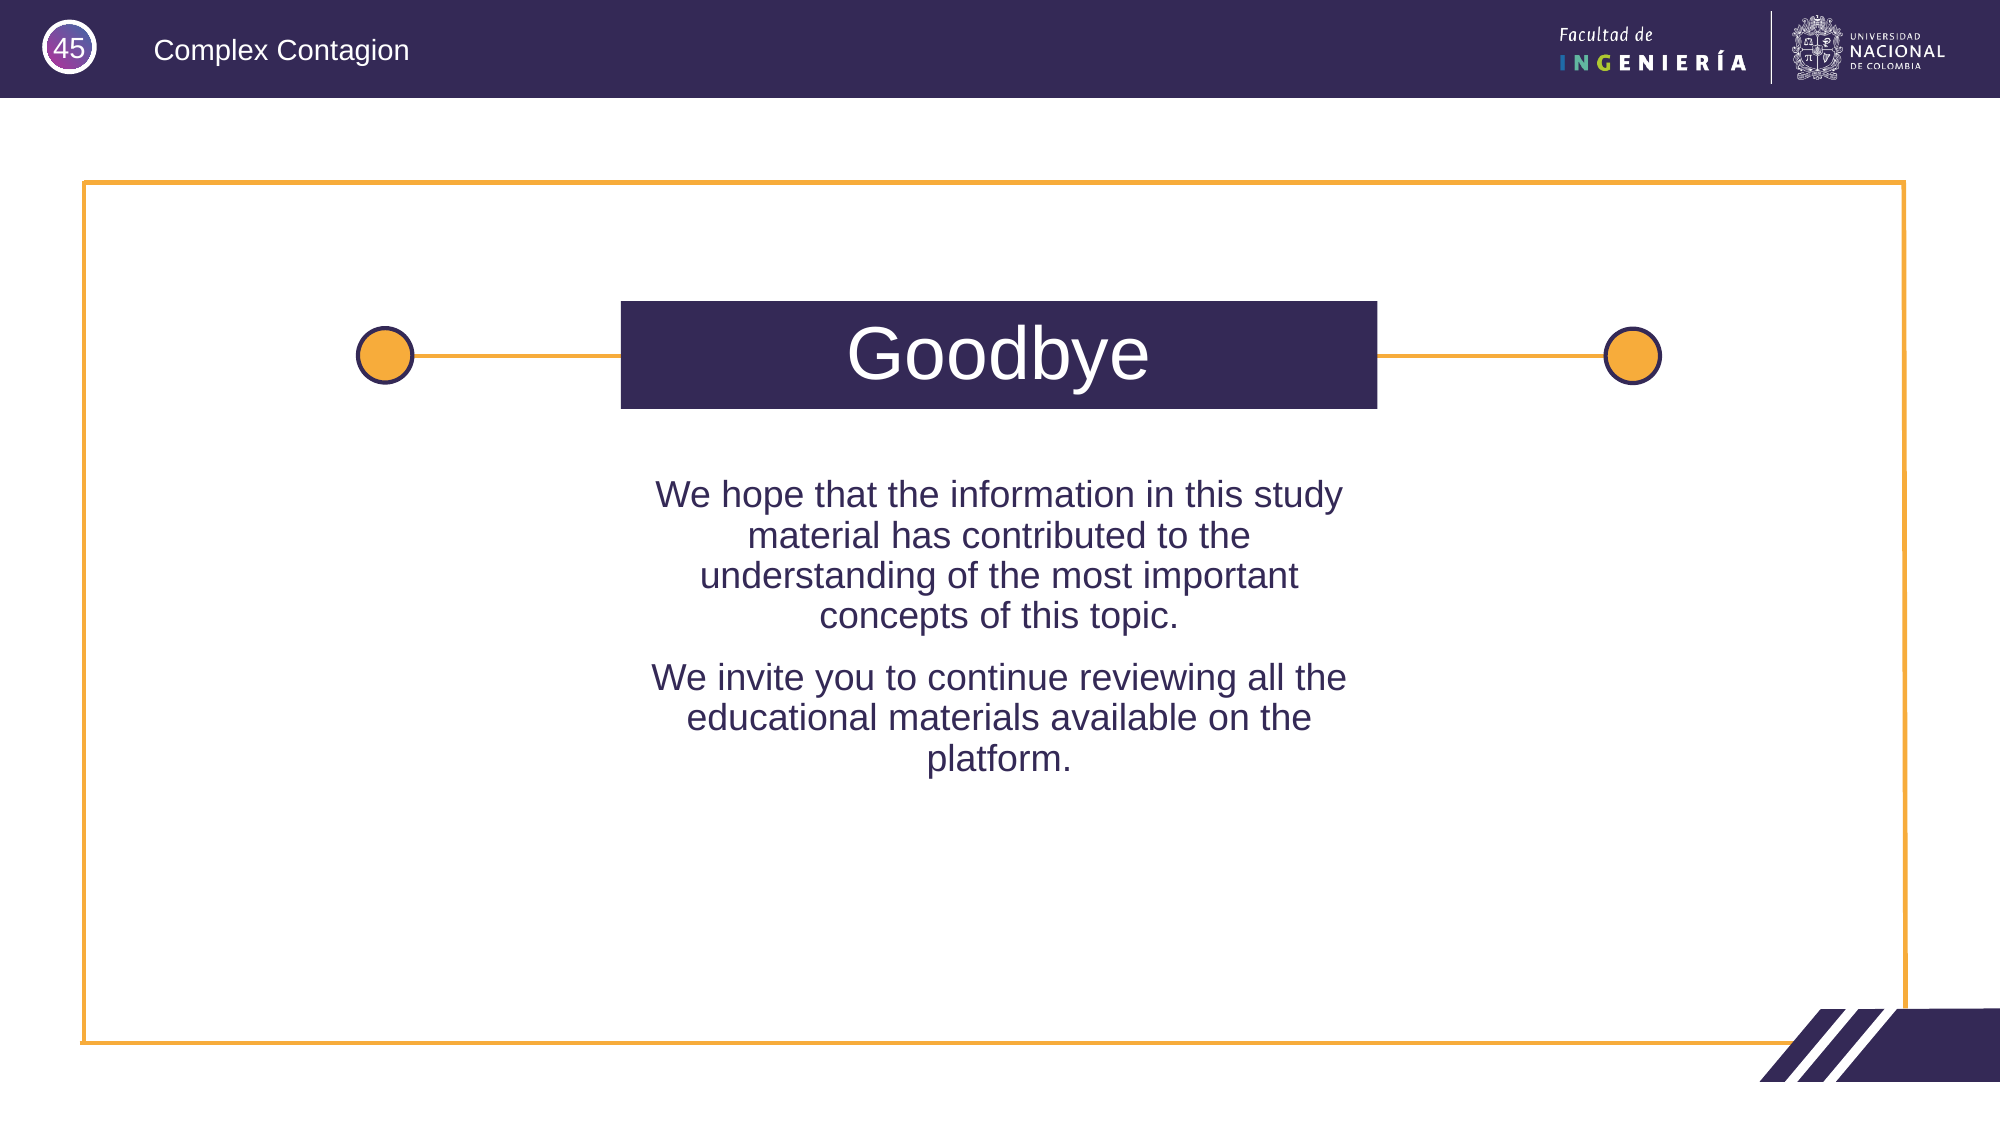

45
# Goodbye
We hope that the information in this study material has contributed to the understanding of the most important concepts of this topic.
We invite you to continue reviewing all the educational materials available on the platform.